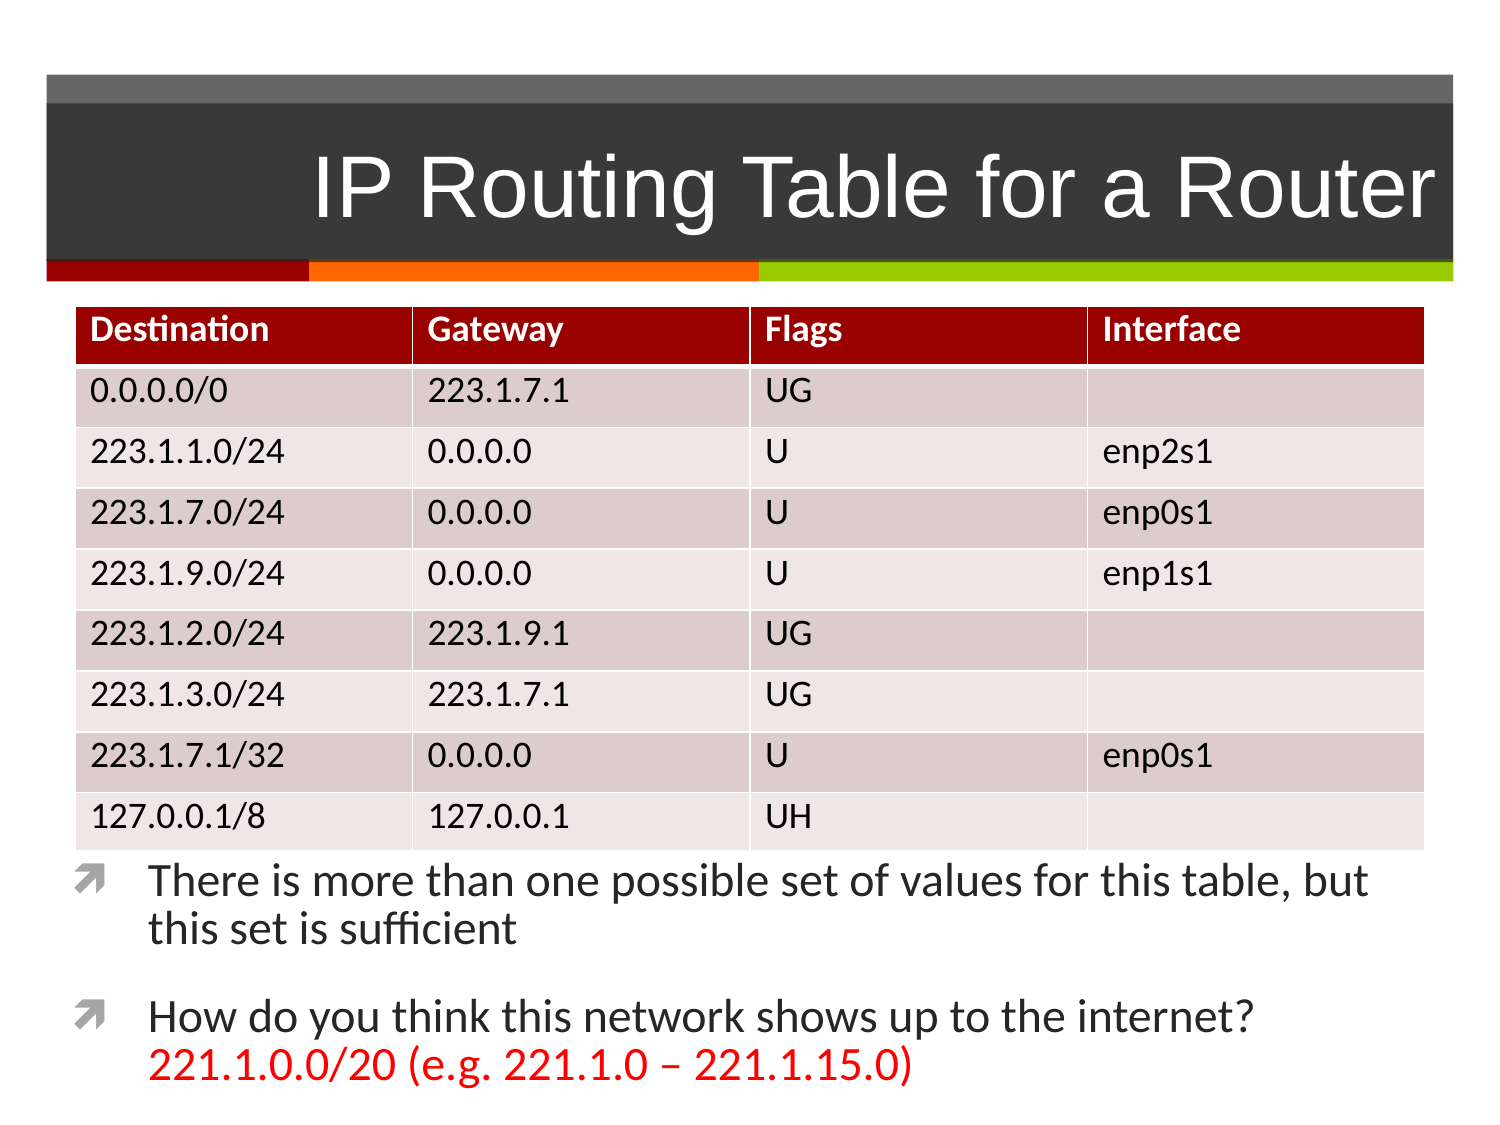

# IP Routing Table for a Router
| Destination | Gateway | Flags | Interface |
| --- | --- | --- | --- |
| 0.0.0.0/0 | 223.1.7.1 | UG |  |
| 223.1.1.0/24 | 0.0.0.0 | U | enp2s1 |
| 223.1.7.0/24 | 0.0.0.0 | U | enp0s1 |
| 223.1.9.0/24 | 0.0.0.0 | U | enp1s1 |
| 223.1.2.0/24 | 223.1.9.1 | UG |  |
| 223.1.3.0/24 | 223.1.7.1 | UG |  |
| 223.1.7.1/32 | 0.0.0.0 | U | enp0s1 |
| 127.0.0.1/8 | 127.0.0.1 | UH |  |
There is more than one possible set of values for this table, but this set is sufficient
How do you think this network shows up to the internet?
221.1.0.0/20 (e.g. 221.1.0 – 221.1.15.0)